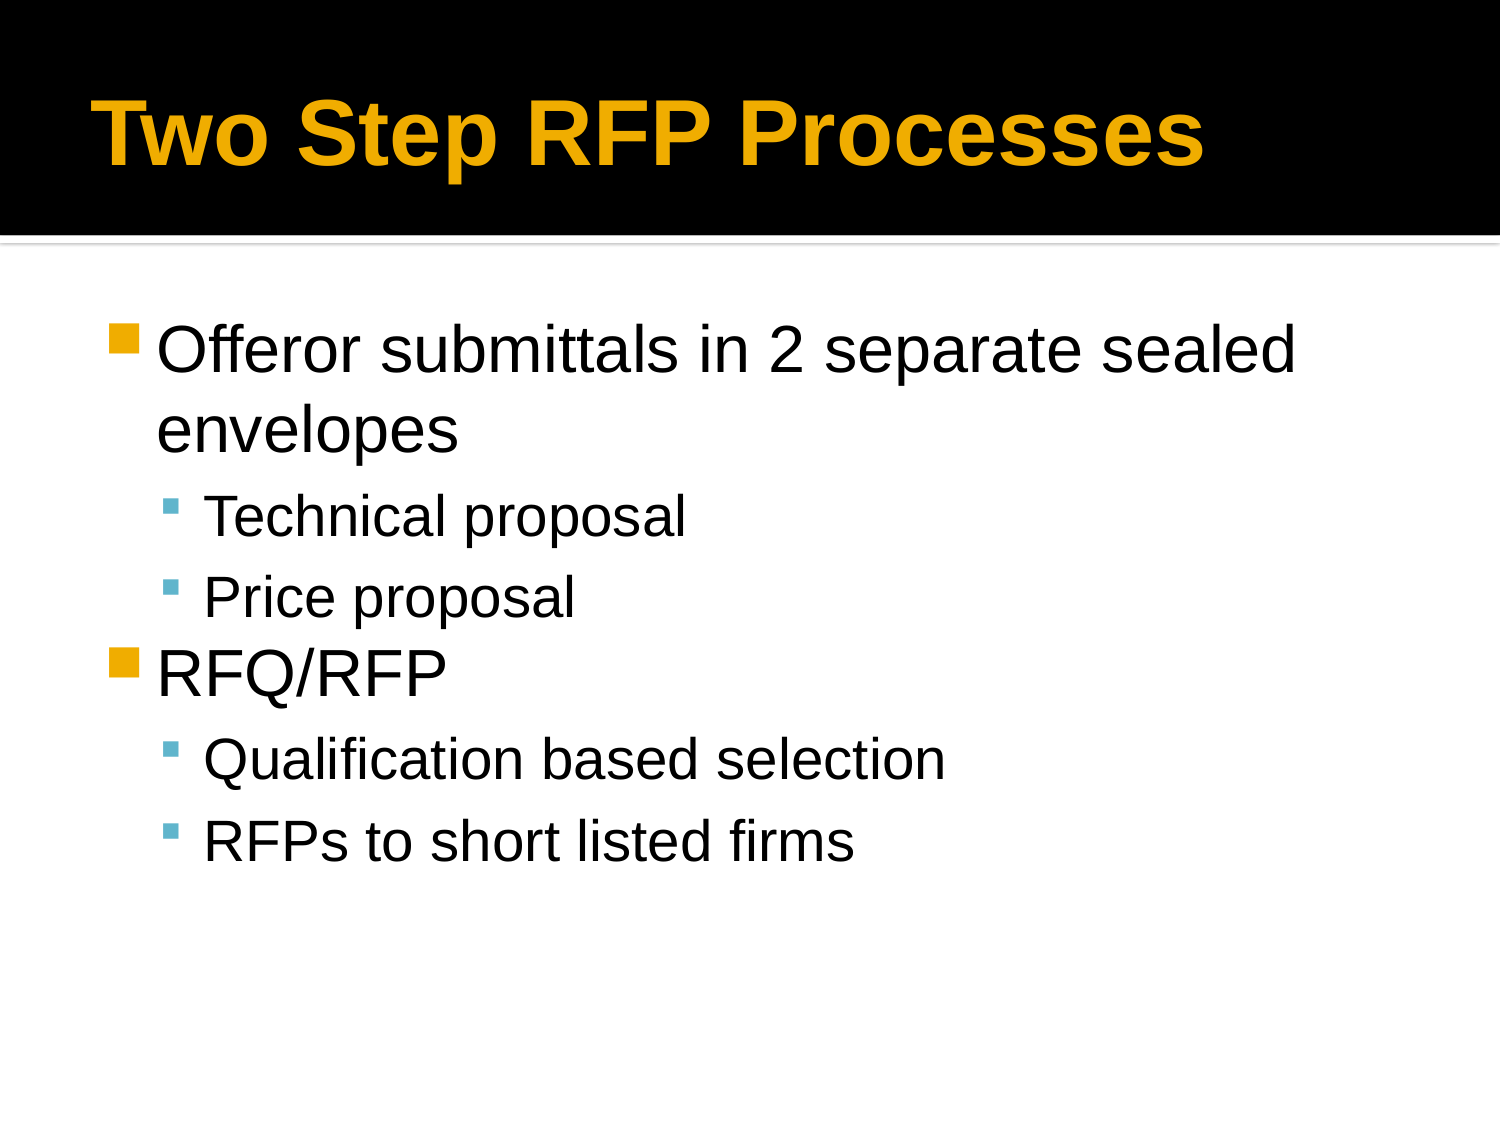

# Two Step RFP Processes
Offeror submittals in 2 separate sealed envelopes
Technical proposal
Price proposal
RFQ/RFP
Qualification based selection
RFPs to short listed firms